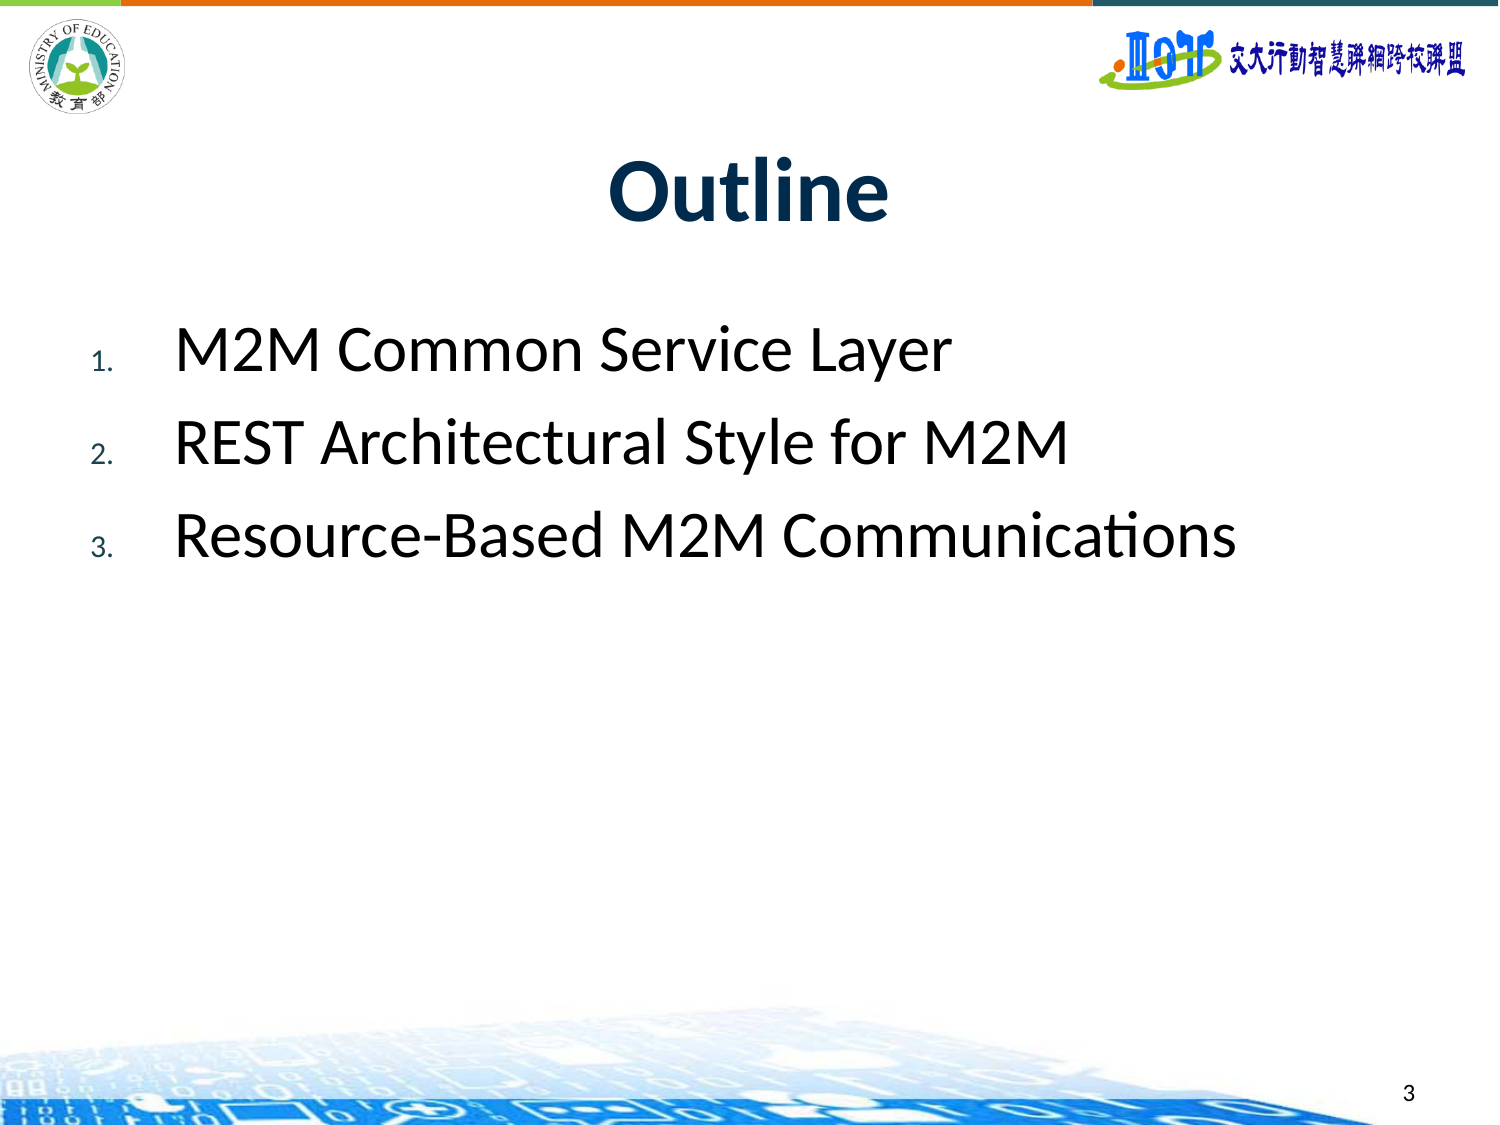

# Outline
M2M Common Service Layer
REST Architectural Style for M2M
Resource-Based M2M Communications
3